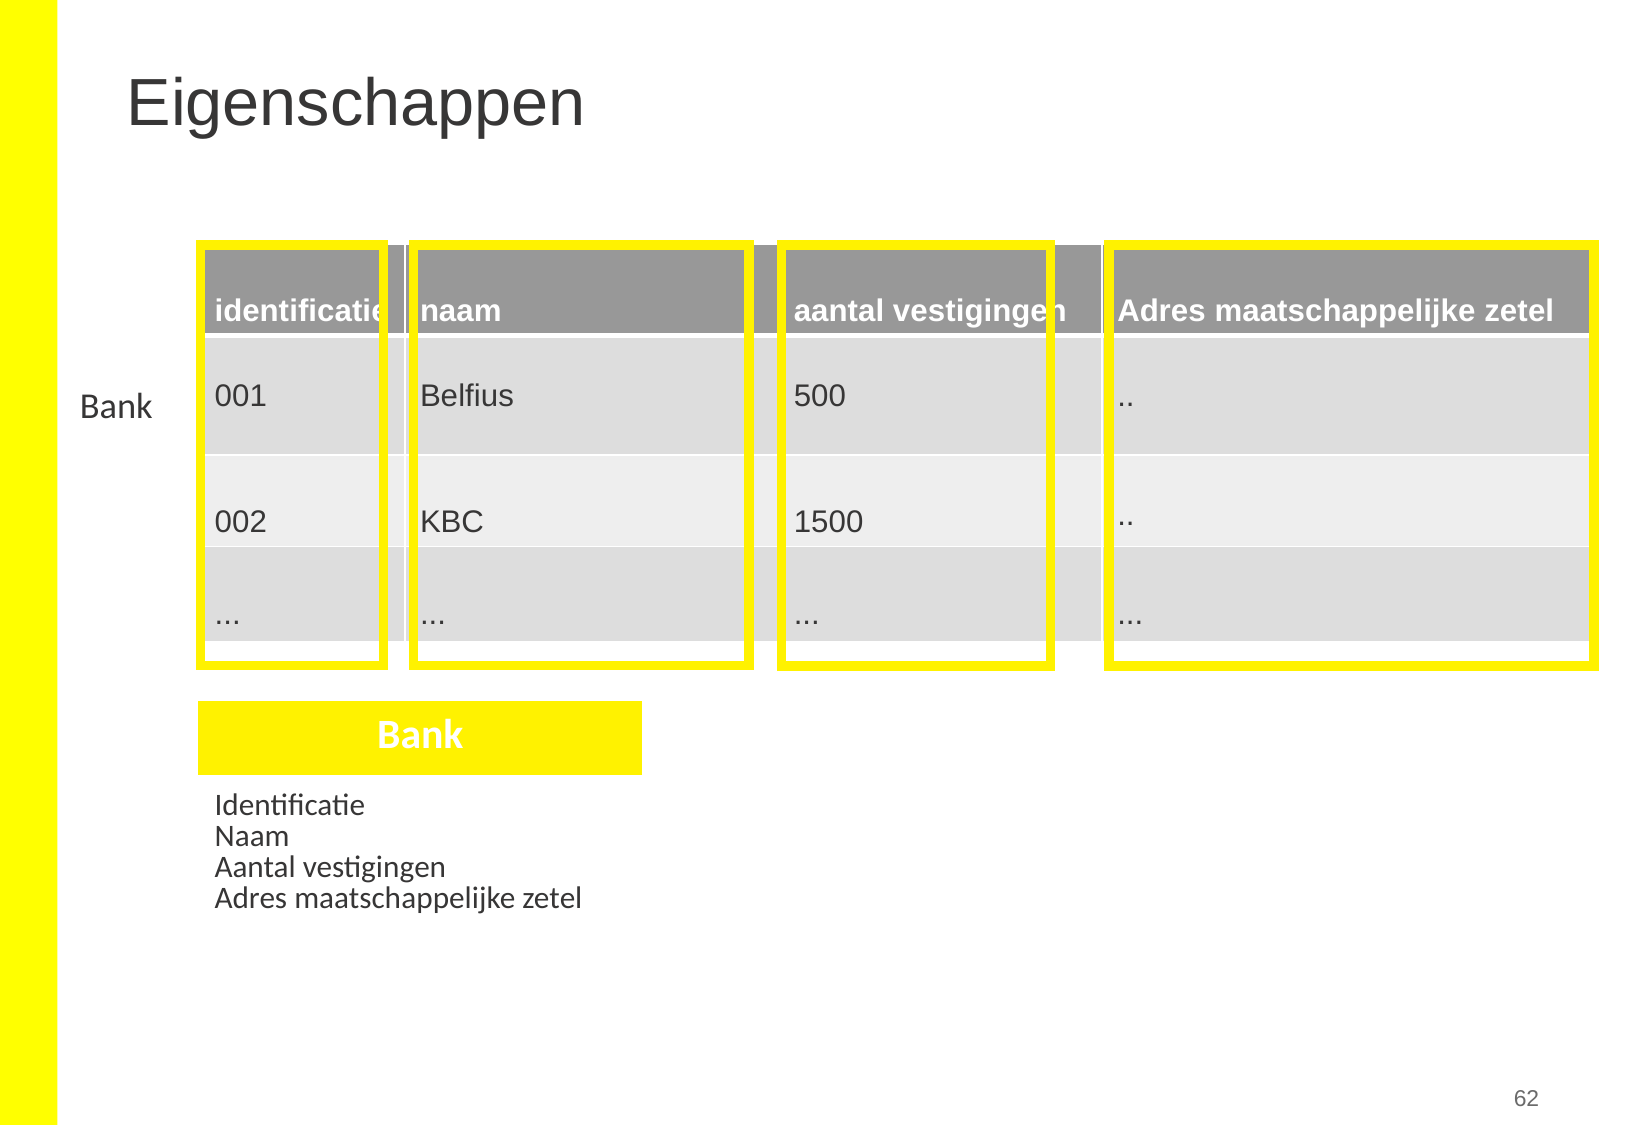

# Eigenschappen
| identificatie​ | naam​ | aantal vestigingen​ | Adres maatschappelijke zetel​ |
| --- | --- | --- | --- |
| 001​ | Belfius​ | 500​ | .. |
| 002​ | KBC​ | 1500 | .. |
| ...​ | ...​ | ...​ | ...​ |

Bank
| Bank |
| --- |
| Identificatie  Naam Aantal vestigingen Adres maatschappelijke zetel |
62